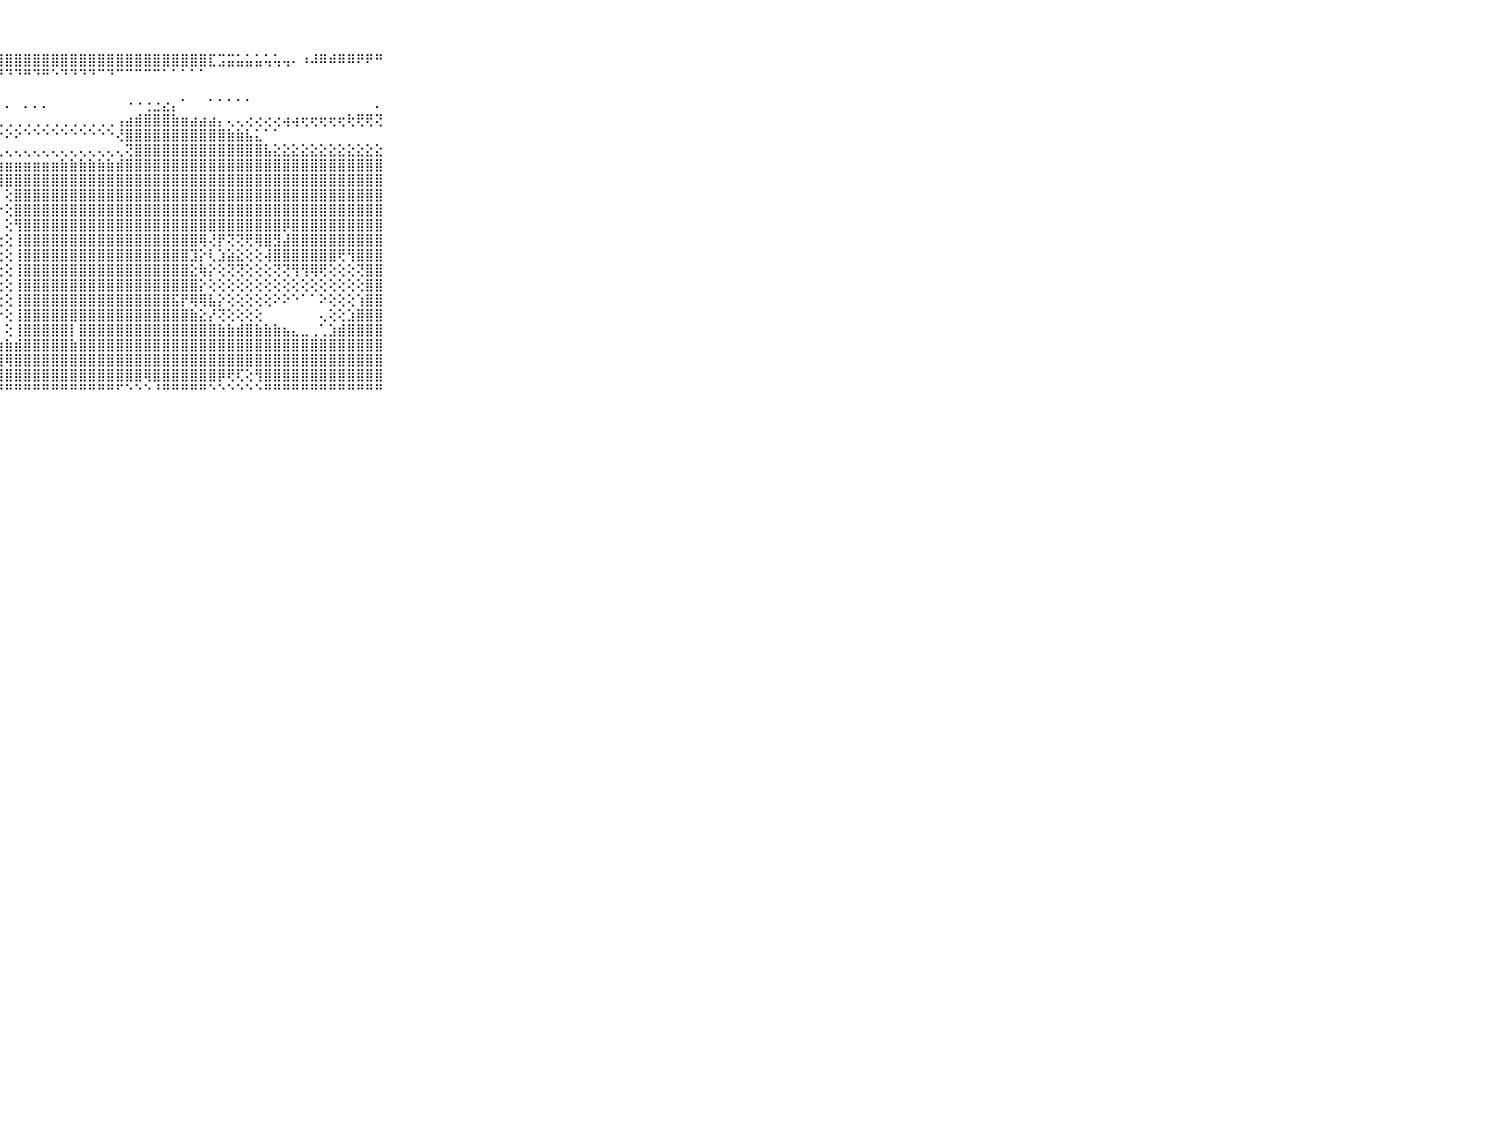

⠀⠀⠀⠀⠀⠀⠀⠀⠀⠀⠀⣾⣿⣿⣿⣿⣿⣿⣿⣿⣿⣿⣿⣿⣿⣿⣿⣿⣿⣿⣿⣿⣿⣿⣿⣿⣿⣿⣿⣿⣿⣿⣿⣿⣿⣿⣿⣿⣿⣿⣏⣩⣭⣥⣥⣥⢥⢥⢤⠄⠰⠼⠿⠾⠿⠿⠟⠟⠛⠀⠀⠀⠀⠀⠀⠀⠀⠀⠀⠀⠀
⠀⠀⠀⠀⠀⠀⠀⠀⠀⠀⠀⠟⠟⠟⠏⠟⠏⠝⠝⠝⠝⠝⠝⠝⠝⠝⠙⠙⠙⠙⠛⠙⠛⠑⠙⠙⠙⠙⠉⠙⠉⠉⠉⠉⠉⠁⠁⠁⠁⠁⠀⠀⠀⠀⠀⠀⠀⠀⠀⠀⠀⠀⠀⠀⠀⠀⠀⠀⠀⠀⠀⠀⠀⠀⠀⠀⠀⠀⠀⠀⠀
⠀⠀⠀⠀⠀⠀⠀⠀⠀⠀⠀⠀⠀⠀⠀⠀⠀⠀⠀⠀⠀⠀⠀⠀⠀⠀⠀⠀⠀⠀⠀⠀⠀⠀⠀⠀⠀⠀⠀⠀⠀⠀⠀⠀⠀⠀⠀⠀⠀⠀⠀⠀⠀⠀⠀⠀⠀⠀⠀⠀⠀⠀⠀⠀⠀⠀⠀⠀⠀⠀⠀⠀⠀⠀⠀⠀⠀⠀⠀⠀⠀
⠀⠀⠀⠀⠀⠀⠀⠀⠀⠀⠀⢀⢀⢀⢀⢄⢀⢄⢄⠄⠄⠄⠄⠄⠄⠄⠄⠄⠄⠀⠄⠄⠄⠀⠀⠀⠀⠀⠀⠀⠀⠐⠐⢐⣐⣔⡄⠁⠀⠀⠁⠁⠁⠁⠁⠀⠀⠀⠀⠀⠀⠀⠀⠀⠀⠀⠀⠀⠄⠀⠀⠀⠀⠀⠀⠀⠀⠀⠀⠀⠀
⠀⠀⠀⠀⠀⠀⠀⠀⠀⠀⠀⠀⠐⠑⠑⠑⠑⠑⠑⠑⠁⢁⢁⢁⢀⢀⢀⢀⢀⢀⢀⢀⢀⢀⢀⢀⢀⢀⢀⢀⢠⣴⣾⣿⣿⣿⣷⣶⣴⣴⣴⡄⢄⢄⢔⢔⢔⢔⢴⢴⢖⢖⢖⢖⢖⢗⢟⢟⢝⠀⠀⠀⠀⠀⠀⠀⠀⠀⠀⠀⠀
⠀⠀⠀⠀⠀⠀⠀⠀⠀⠀⠀⠑⠕⠕⠕⠕⠕⠕⠕⠕⠕⠕⠕⠕⠕⠕⠕⠕⠕⠕⠑⠑⠑⠑⠑⠑⠑⠑⠑⠑⢜⣿⣿⣿⣿⣿⣿⣿⣿⣿⣿⣿⣷⣷⣧⣅⠁⠁⠀⠀⠀⠀⠀⠀⠀⠀⠀⠀⠀⠀⠀⠀⠀⠀⠀⠀⠀⠀⠀⠀⠀
⠀⠀⠀⠀⠀⠀⠀⠀⠀⠀⠀⢀⢀⢀⢀⢀⢀⢀⢀⢄⢄⢄⢀⢄⢄⢄⢄⢄⢄⢄⢄⢄⢄⢄⢄⢄⢄⢄⢄⢄⢄⢝⣿⣿⣿⣿⣿⣿⣿⣿⣿⣿⣿⣿⣿⣿⣧⣕⣕⣕⣕⣕⣕⣕⣕⣕⣕⣕⣕⠀⠀⠀⠀⠀⠀⠀⠀⠀⠀⠀⠀
⠀⠀⠀⠀⠀⠀⠀⠀⠀⠀⠀⣥⣵⣵⣵⣵⣵⣵⣵⣵⣵⣵⣷⣷⣷⣷⣷⣶⣶⣶⣶⣶⣶⣶⣷⣷⣷⣷⣷⣷⣾⣿⣿⣿⣿⣿⣿⣿⣿⣿⣿⣿⣿⣿⣿⣿⣿⣿⣿⣿⣿⣿⣿⣿⣿⣿⣿⣿⣿⠀⠀⠀⠀⠀⠀⠀⠀⠀⠀⠀⠀
⠀⠀⠀⠀⠀⠀⠀⠀⠀⠀⠀⣿⣿⣿⣿⣿⣿⣿⣿⣿⣿⣿⣿⣿⣿⣿⣿⣿⣿⣿⣿⣿⣿⣿⣿⣿⣿⣿⣿⣿⣿⣿⣿⣿⣿⣿⣿⣿⣿⣿⣿⣿⣿⣿⣿⣿⣿⣿⣿⣿⣿⣿⣿⣿⣿⣿⣿⣿⣿⠀⠀⠀⠀⠀⠀⠀⠀⠀⠀⠀⠀
⠀⠀⠀⠀⠀⠀⠀⠀⠀⠀⠀⢕⢹⣿⣿⣿⣿⣿⣿⣿⣿⣿⣿⣿⣿⣿⢕⠀⢕⣿⣿⣿⣿⣿⣿⣿⣿⣿⣿⣿⣿⣿⣿⣿⣿⣿⣿⣿⣿⣿⣿⣿⣿⣿⣿⣿⣿⣿⣿⣿⣿⣿⣿⣿⣿⣿⣿⣿⣿⠀⠀⠀⠀⠀⠀⠀⠀⠀⠀⠀⠀
⠀⠀⠀⠀⠀⠀⠀⠀⠀⠀⠀⢱⢺⣿⣿⣿⣿⣿⣿⣿⣿⣿⣿⣿⣿⣿⢕⠕⢕⣿⣿⣿⣿⣿⣿⣿⣿⣿⣿⣿⣿⣿⣿⣿⣿⣿⣿⣿⣿⣿⣿⣿⣿⣿⣿⣿⣿⣿⣿⣿⣿⣿⣿⣿⣿⣿⣿⣿⣿⠀⠀⠀⠀⠀⠀⠀⠀⠀⠀⠀⠀
⠀⠀⠀⠀⠀⠀⠀⠀⠀⠀⠀⢕⢸⣿⣿⣿⣿⣿⣿⣿⣿⣿⣿⣿⣿⣿⢕⠀⢕⢻⣿⣿⣿⣿⣿⣿⣿⣿⣿⣿⣿⣿⣿⣿⣿⣿⣿⣿⣿⣿⣿⣿⣿⣿⣿⣿⣿⣿⡿⣿⣿⣿⣿⣿⣿⣿⣿⣿⣿⠀⠀⠀⠀⠀⠀⠀⠀⠀⠀⠀⠀
⠀⠀⠀⠀⠀⠀⠀⠀⠀⠀⠀⠁⢸⣿⣿⣿⣿⣿⣿⣿⣿⣿⣿⣿⣿⣿⡇⢕⢕⢸⣿⣿⣿⣿⣿⣿⣿⣿⣿⣿⣿⣿⣿⣿⣿⣿⣿⣿⣿⢿⢜⡟⢝⢝⢟⢿⣿⣻⣼⣿⣿⣿⣿⣿⣿⣿⣿⣿⣿⠀⠀⠀⠀⠀⠀⠀⠀⠀⠀⠀⠀
⠀⠀⠀⠀⠀⠀⠀⠀⠀⠀⠀⠀⢜⣿⣿⣿⣿⣿⣿⣿⣿⣿⣿⣿⣿⣿⡇⢕⢕⢸⣿⣿⣿⣿⣿⣿⣿⣿⣿⣿⣿⣿⣿⣿⣿⣿⣿⣿⣹⡕⢇⣱⣵⣕⢕⢕⢼⣿⣿⣿⣿⣿⣿⣿⢟⢻⣿⣿⣿⠀⠀⠀⠀⠀⠀⠀⠀⠀⠀⠀⠀
⠀⠀⠀⠀⠀⠀⠀⠀⠀⠀⠀⠀⢕⣿⣿⣿⣿⣿⣿⣿⣿⣿⣿⣿⣿⣿⣧⢕⢕⢸⣿⣿⣿⣿⣿⣿⣿⣿⣿⣿⣿⣿⣿⣿⣿⣿⣿⣿⣕⢷⡕⢕⢝⢝⢕⢕⢕⢝⢝⢻⢻⢿⢟⢕⢕⢕⢝⣿⣿⠀⠀⠀⠀⠀⠀⠀⠀⠀⠀⠀⠀
⠀⠀⠀⠀⠀⠀⠀⠀⠀⠀⠀⠀⢕⣿⣿⣿⣿⣿⣿⣿⣿⣿⣿⣿⣿⣿⣿⢕⢕⢸⣿⣿⣿⣿⣿⣿⣿⣿⣿⣿⣿⣿⣿⣿⣿⣿⣿⣿⣿⡕⢕⢕⢕⢕⢕⢕⢕⢕⢕⢕⢕⢕⢕⢕⢕⢕⢕⣿⣿⠀⠀⠀⠀⠀⠀⠀⠀⠀⠀⠀⠀
⠀⠀⠀⠀⠀⠀⠀⠀⠀⠀⠀⠀⢁⣿⣿⣿⣿⣿⣿⣿⣿⣿⣿⣿⣿⣿⣿⢕⢕⢸⣿⣿⣿⣿⣿⣿⣿⣿⣿⣿⣿⣿⣿⣿⣿⣿⣯⡟⢿⢿⣧⡕⢕⢕⢕⢕⢕⠕⠕⠑⠁⠁⠕⢕⢕⢕⢱⣿⣿⠀⠀⠀⠀⠀⠀⠀⠀⠀⠀⠀⠀
⠀⠀⠀⠀⠀⠀⠀⠀⠀⠀⠀⠀⢑⣿⣿⣿⣿⣿⣿⣿⣿⣿⣿⣿⣿⣿⣿⡕⢕⢸⣿⣿⣿⣿⣿⣿⣿⣿⣿⣿⣿⣿⣿⣿⣿⣿⣿⣿⣷⣕⡜⢝⢕⢕⢕⢕⠀⠀⠀⠀⠀⠀⢄⢕⢕⣱⣿⣿⣿⠀⠀⠀⠀⠀⠀⠀⠀⠀⠀⠀⠀
⠀⠀⠀⠀⠀⠀⠀⠀⠀⠀⠀⠀⢕⣿⣿⣿⣿⣿⣿⣿⣿⣿⣿⣿⣿⣿⣿⡇⢕⢸⣿⣿⣿⣿⣿⡇⣿⣿⣿⣿⣿⣿⣿⣿⣿⣿⣿⣿⣿⣿⣿⣷⣷⣾⣿⣷⣷⣷⣦⣄⣀⢀⢁⣱⣾⣿⣿⣿⣿⠀⠀⠀⠀⠀⠀⠀⠀⠀⠀⠀⠀
⠀⠀⠀⠀⠀⠀⠀⠀⠀⠀⠀⣴⣷⣿⣿⣿⣿⣿⣿⣿⣿⣿⣿⣿⣿⣿⣿⣷⣷⣾⣿⣿⣿⣿⣿⣷⣿⣿⣿⣿⣿⣿⣿⣿⣿⣿⣿⣿⣿⣿⣿⣿⣿⣿⣿⣿⣿⣿⣿⣿⣿⣿⣿⣿⣿⣿⣿⣿⣿⠀⠀⠀⠀⠀⠀⠀⠀⠀⠀⠀⠀
⠀⠀⠀⠀⠀⠀⠀⠀⠀⠀⠀⣿⣿⣿⣿⣿⣿⣿⣿⣿⣿⣿⣿⣿⣿⣿⣿⣿⢿⣿⣿⣿⣿⣿⣿⣿⣿⣿⣿⣿⣿⣿⣿⣿⣿⣿⣿⣿⣿⣿⣿⣿⣿⣿⣿⣿⣿⣿⣿⣿⣿⣿⣿⣿⣿⣿⣿⣿⣿⠀⠀⠀⠀⠀⠀⠀⠀⠀⠀⠀⠀
⠀⠀⠀⠀⠀⠀⠀⠀⠀⠀⠀⣹⣿⣿⣿⣿⣿⣿⣿⣿⣿⣿⣿⣿⣿⣿⣿⣿⣿⣿⣿⣿⣿⣿⣿⣿⣿⣿⣿⣿⣿⣿⣿⢿⣿⣿⣿⣿⣿⣿⣿⡿⢟⢏⢕⢻⣿⣿⣿⣿⣿⣿⣿⣿⣿⣿⣿⣿⣿⠀⠀⠀⠀⠀⠀⠀⠀⠀⠀⠀⠀
⠀⠀⠀⠀⠀⠀⠀⠀⠀⠀⠀⠃⠙⠚⠛⠛⠛⠛⠛⠛⠛⠛⠛⠛⠛⠃⠘⠛⠛⠛⠛⠛⠛⠛⠛⠛⠛⠛⠛⠛⠋⠑⠑⠑⠘⠛⠛⠛⠛⠛⠑⠑⠑⠑⠑⠑⠛⠛⠛⠛⠛⠛⠛⠛⠛⠛⠛⠛⠛⠀⠀⠀⠀⠀⠀⠀⠀⠀⠀⠀⠀